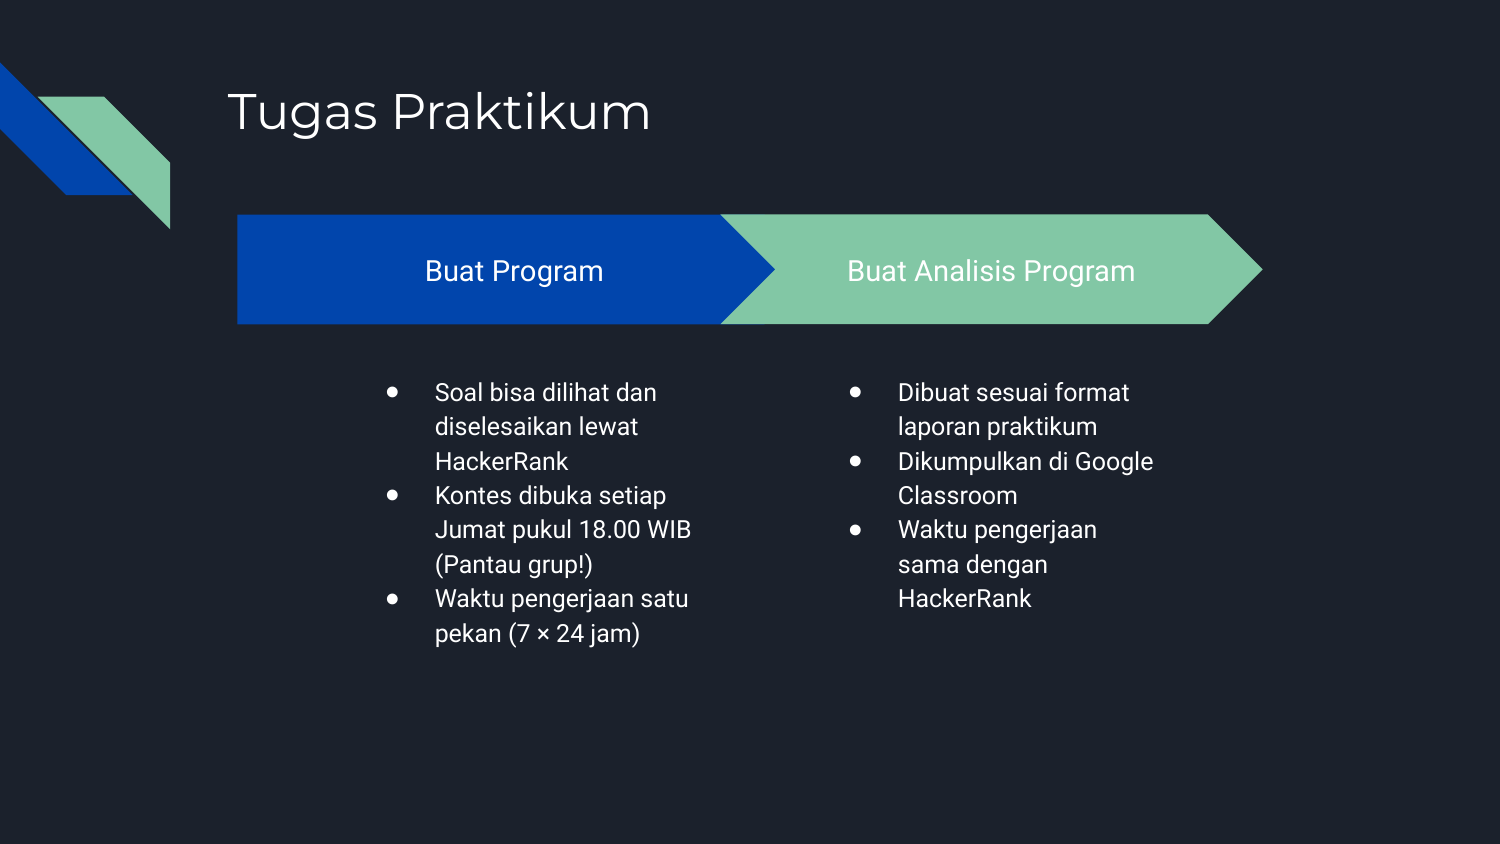

# Tugas Praktikum
Buat Analisis Program
Dibuat sesuai format laporan praktikum
Dikumpulkan di Google Classroom
Waktu pengerjaan sama dengan HackerRank
Buat Program
Soal bisa dilihat dan diselesaikan lewat HackerRank
Kontes dibuka setiap Jumat pukul 18.00 WIB (Pantau grup!)
Waktu pengerjaan satu pekan (7 × 24 jam)